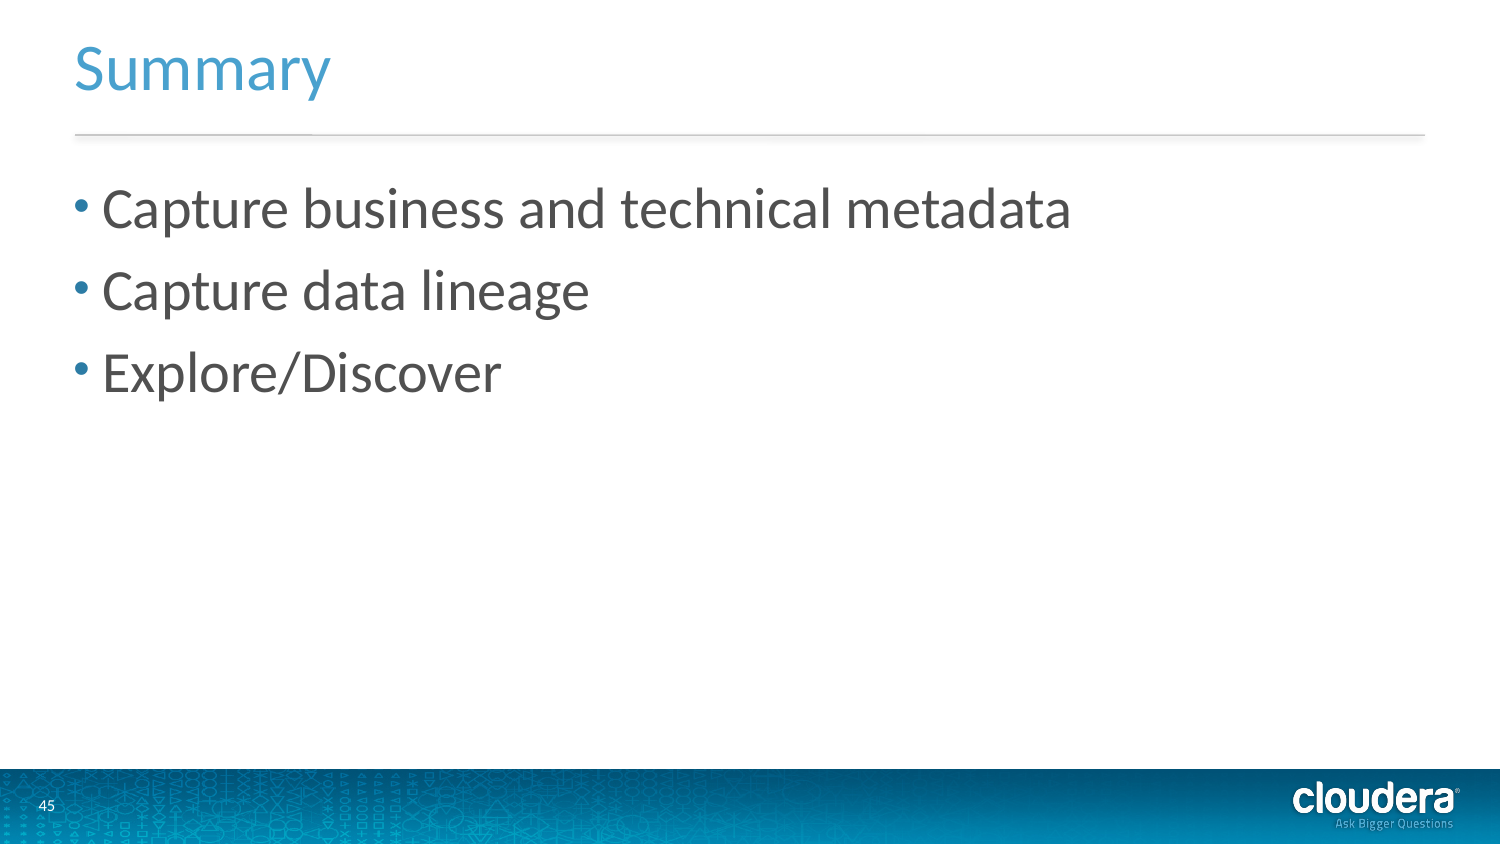

# Summary
Capture business and technical metadata
Capture data lineage
Explore/Discover